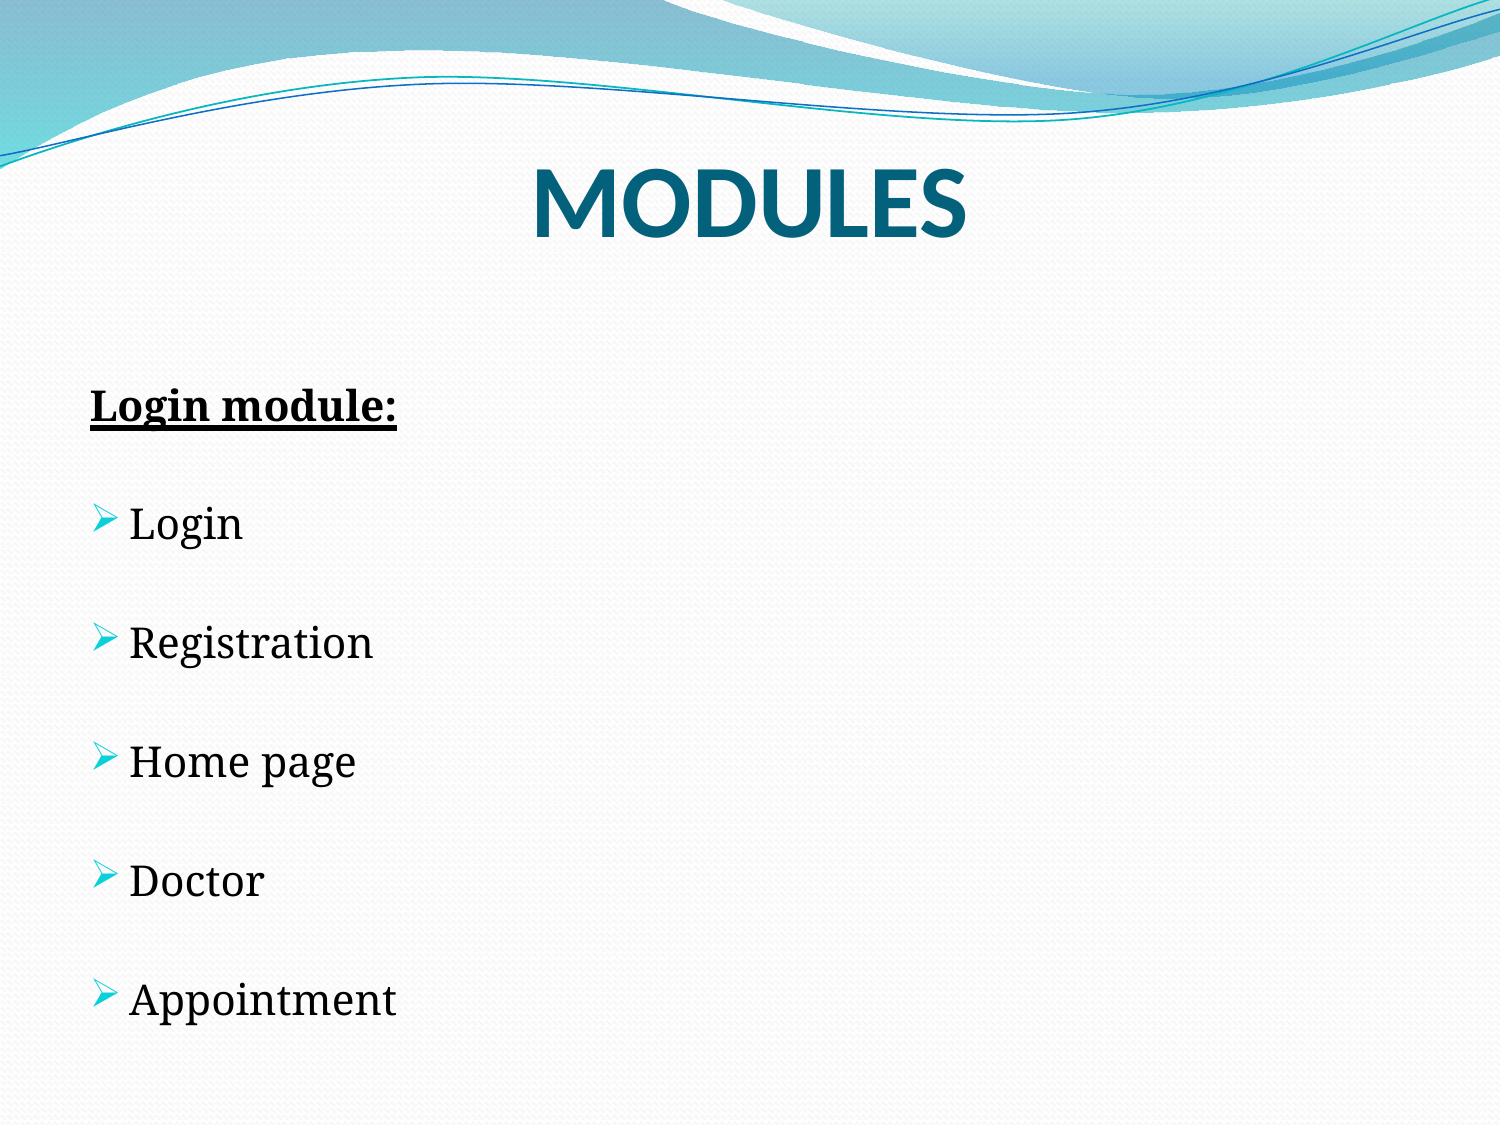

# MODULES

Login module:

Login

Registration

Home page

Doctor

Appointment